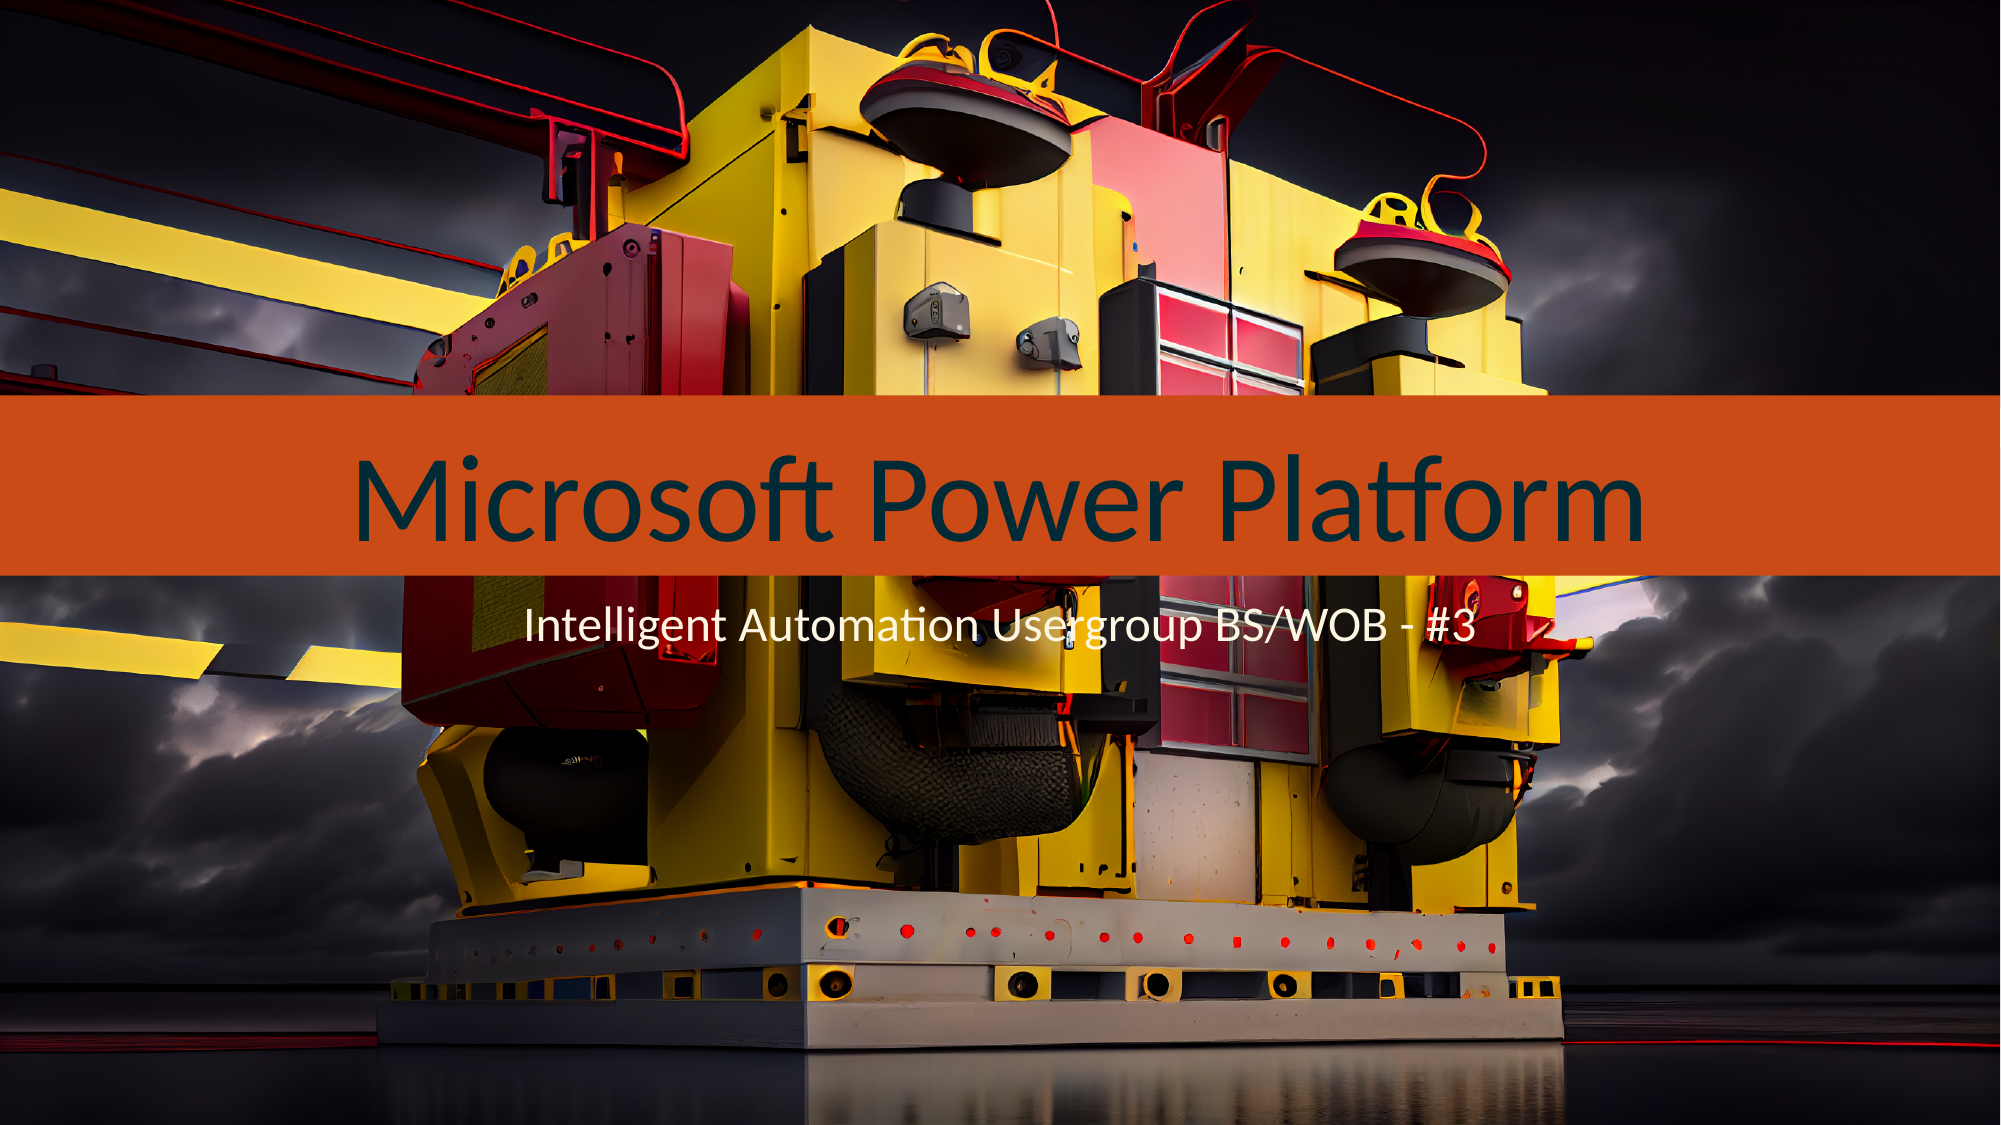

# Microsoft Power Platform
Intelligent Automation Usergroup BS/WOB - #3